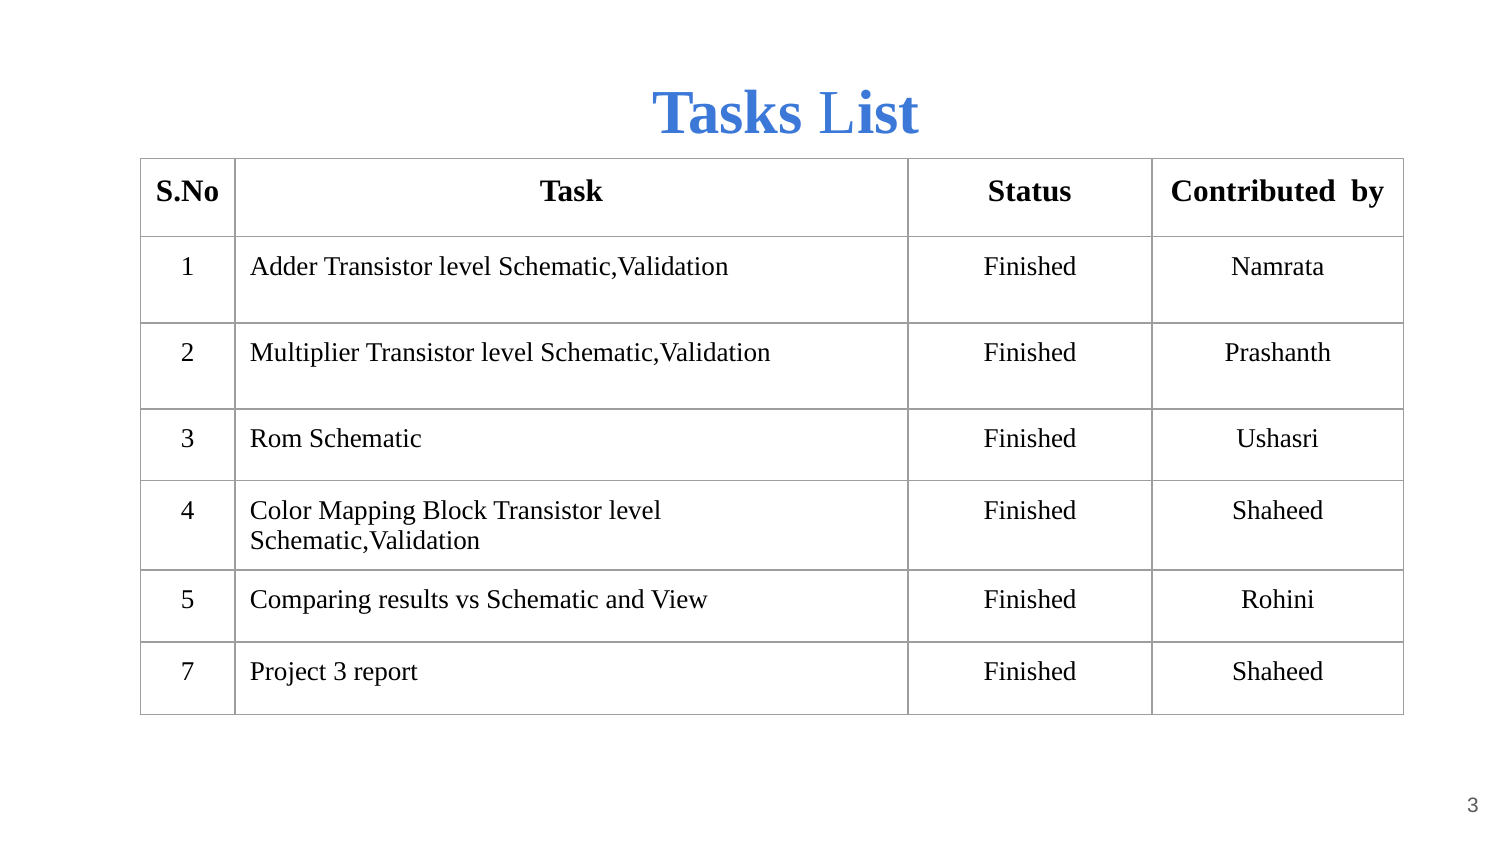

# Tasks List
| S.No | Task | Status | Contributed by |
| --- | --- | --- | --- |
| 1 | Adder Transistor level Schematic,Validation | Finished | Namrata |
| 2 | Multiplier Transistor level Schematic,Validation | Finished | Prashanth |
| 3 | Rom Schematic | Finished | Ushasri |
| 4 | Color Mapping Block Transistor level Schematic,Validation | Finished | Shaheed |
| 5 | Comparing results vs Schematic and View | Finished | Rohini |
| 7 | Project 3 report | Finished | Shaheed |
3